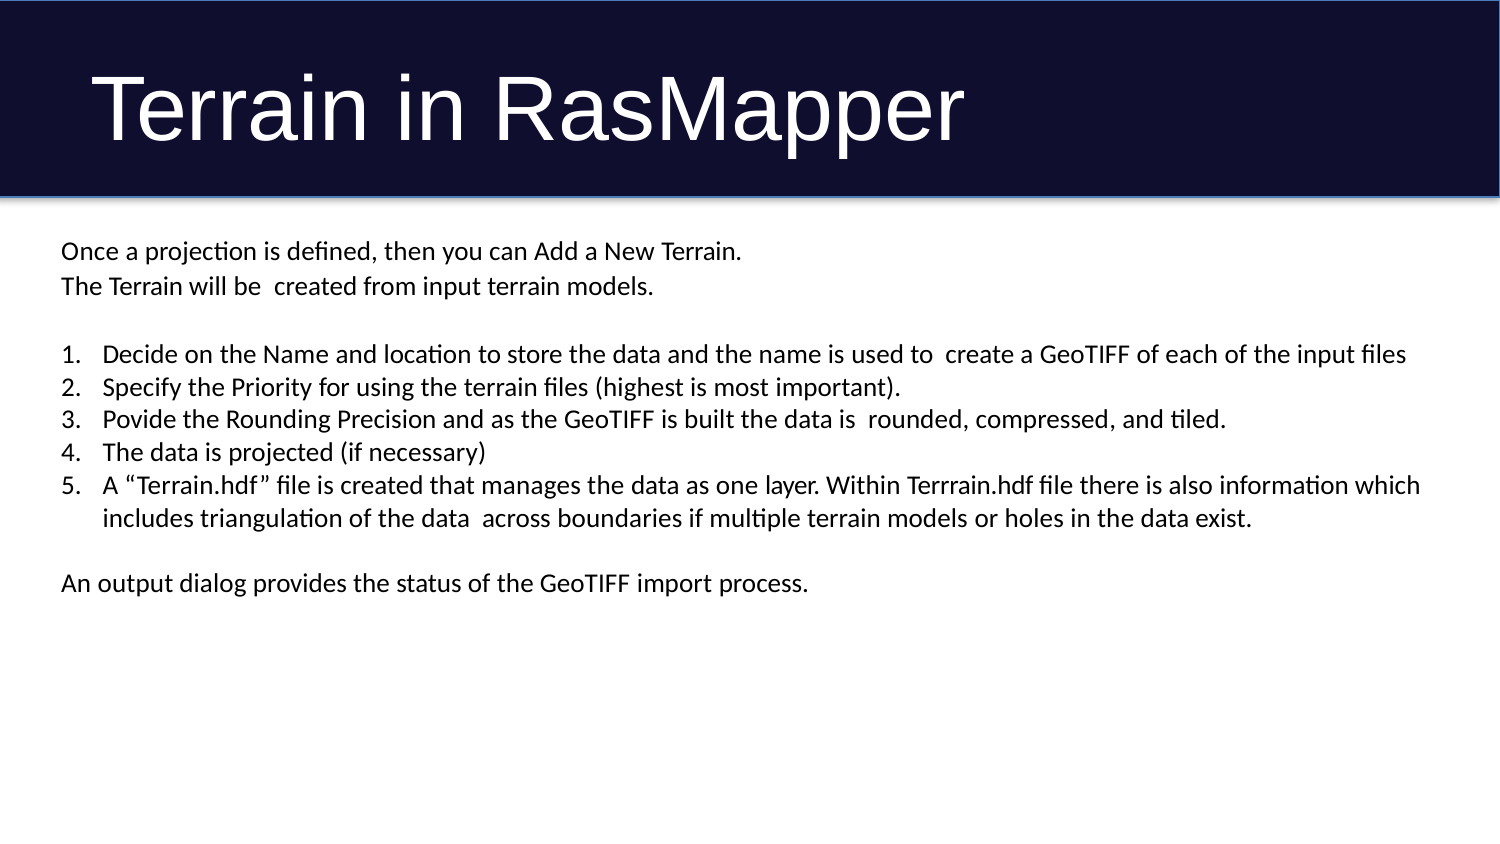

# Terrain in RasMapper
Once a projection is defined, then you can Add a New Terrain.
The Terrain will be  created from input terrain models.

Decide on the Name and location to store the data and the name is used to  create a GeoTIFF of each of the input files
Specify the Priority for using the terrain files (highest is most important).
Povide the Rounding Precision and as the GeoTIFF is built the data is  rounded, compressed, and tiled.
The data is projected (if necessary)
A “Terrain.hdf” file is created that manages the data as one layer. Within Terrrain.hdf file there is also information which includes triangulation of the data  across boundaries if multiple terrain models or holes in the data exist.

An output dialog provides the status of the GeoTIFF import process.